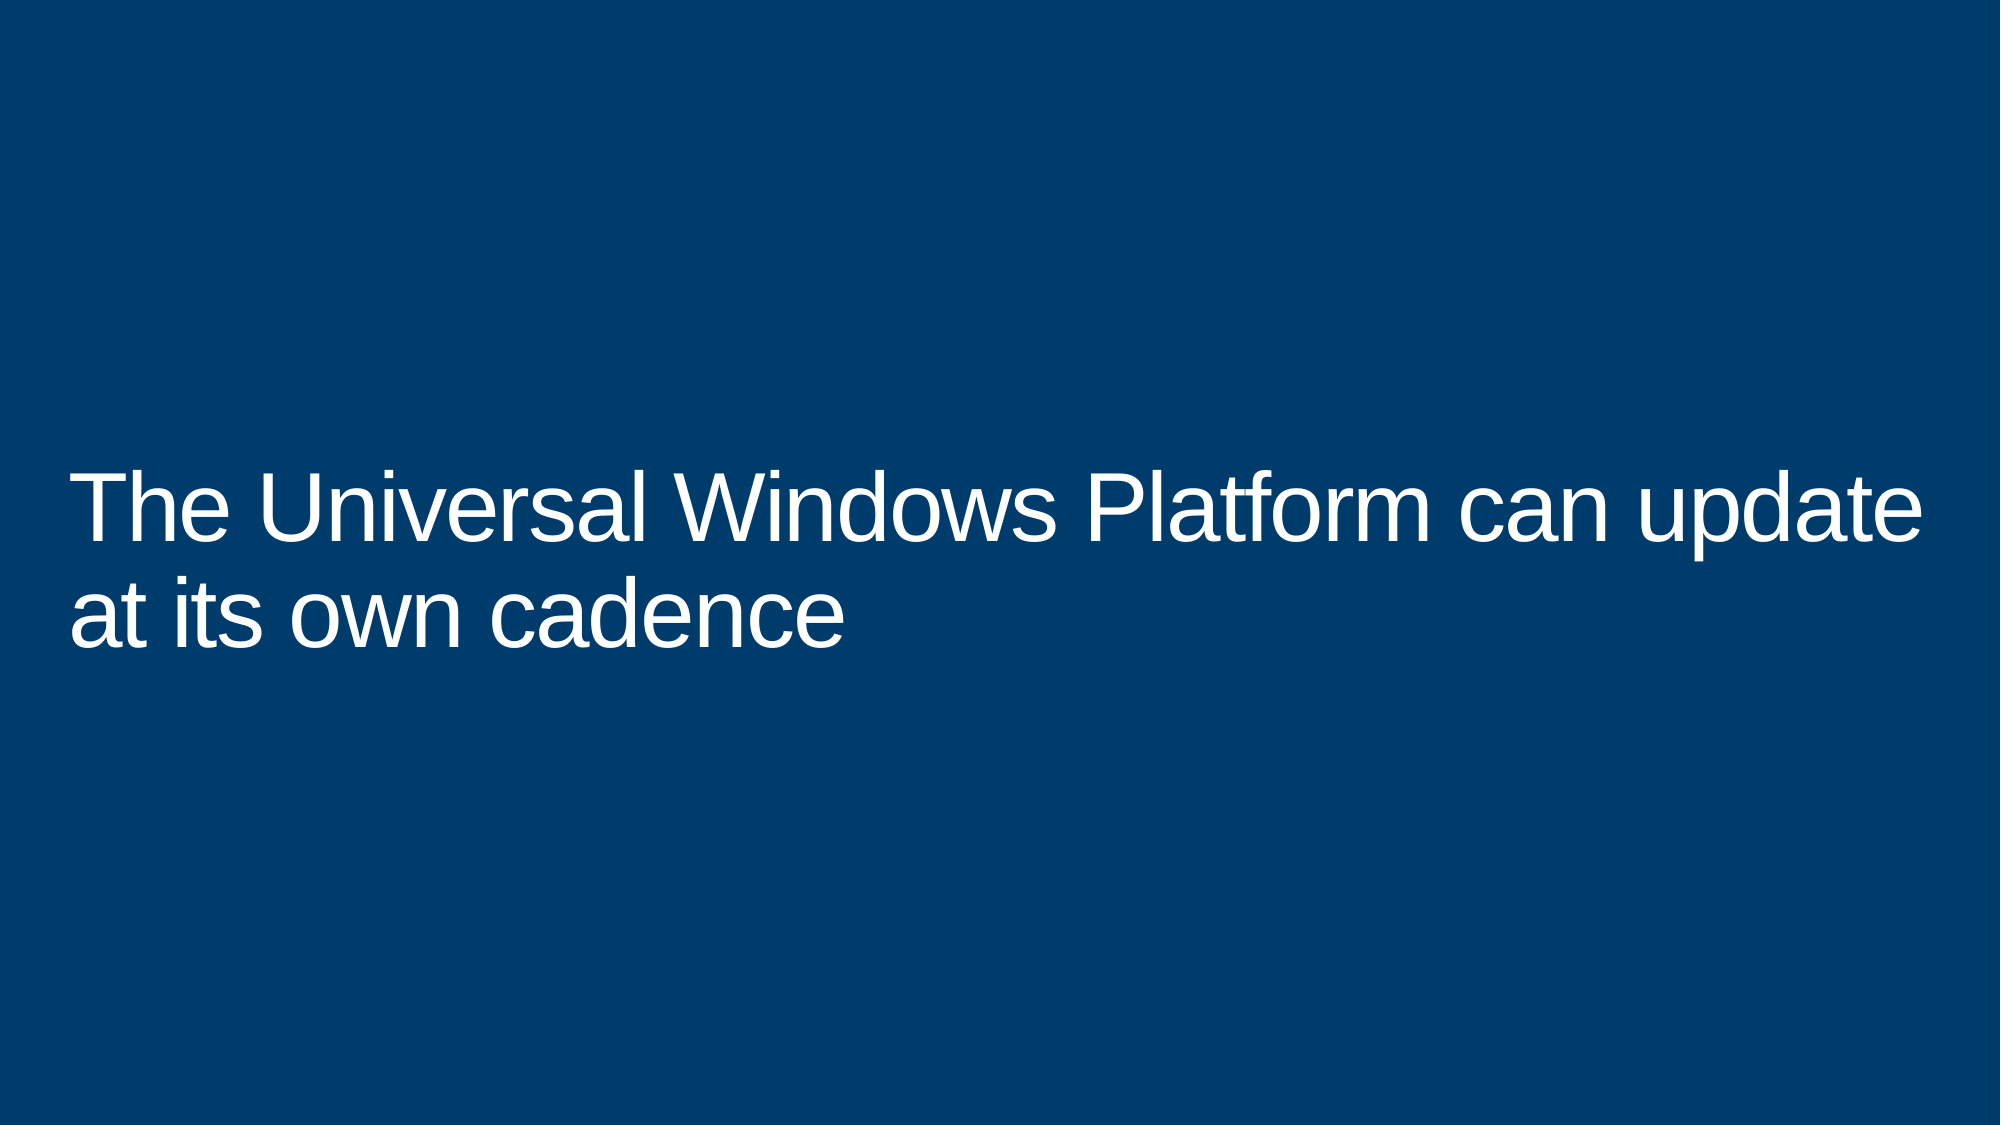

# The Universal Windows Platform can update at its own cadence